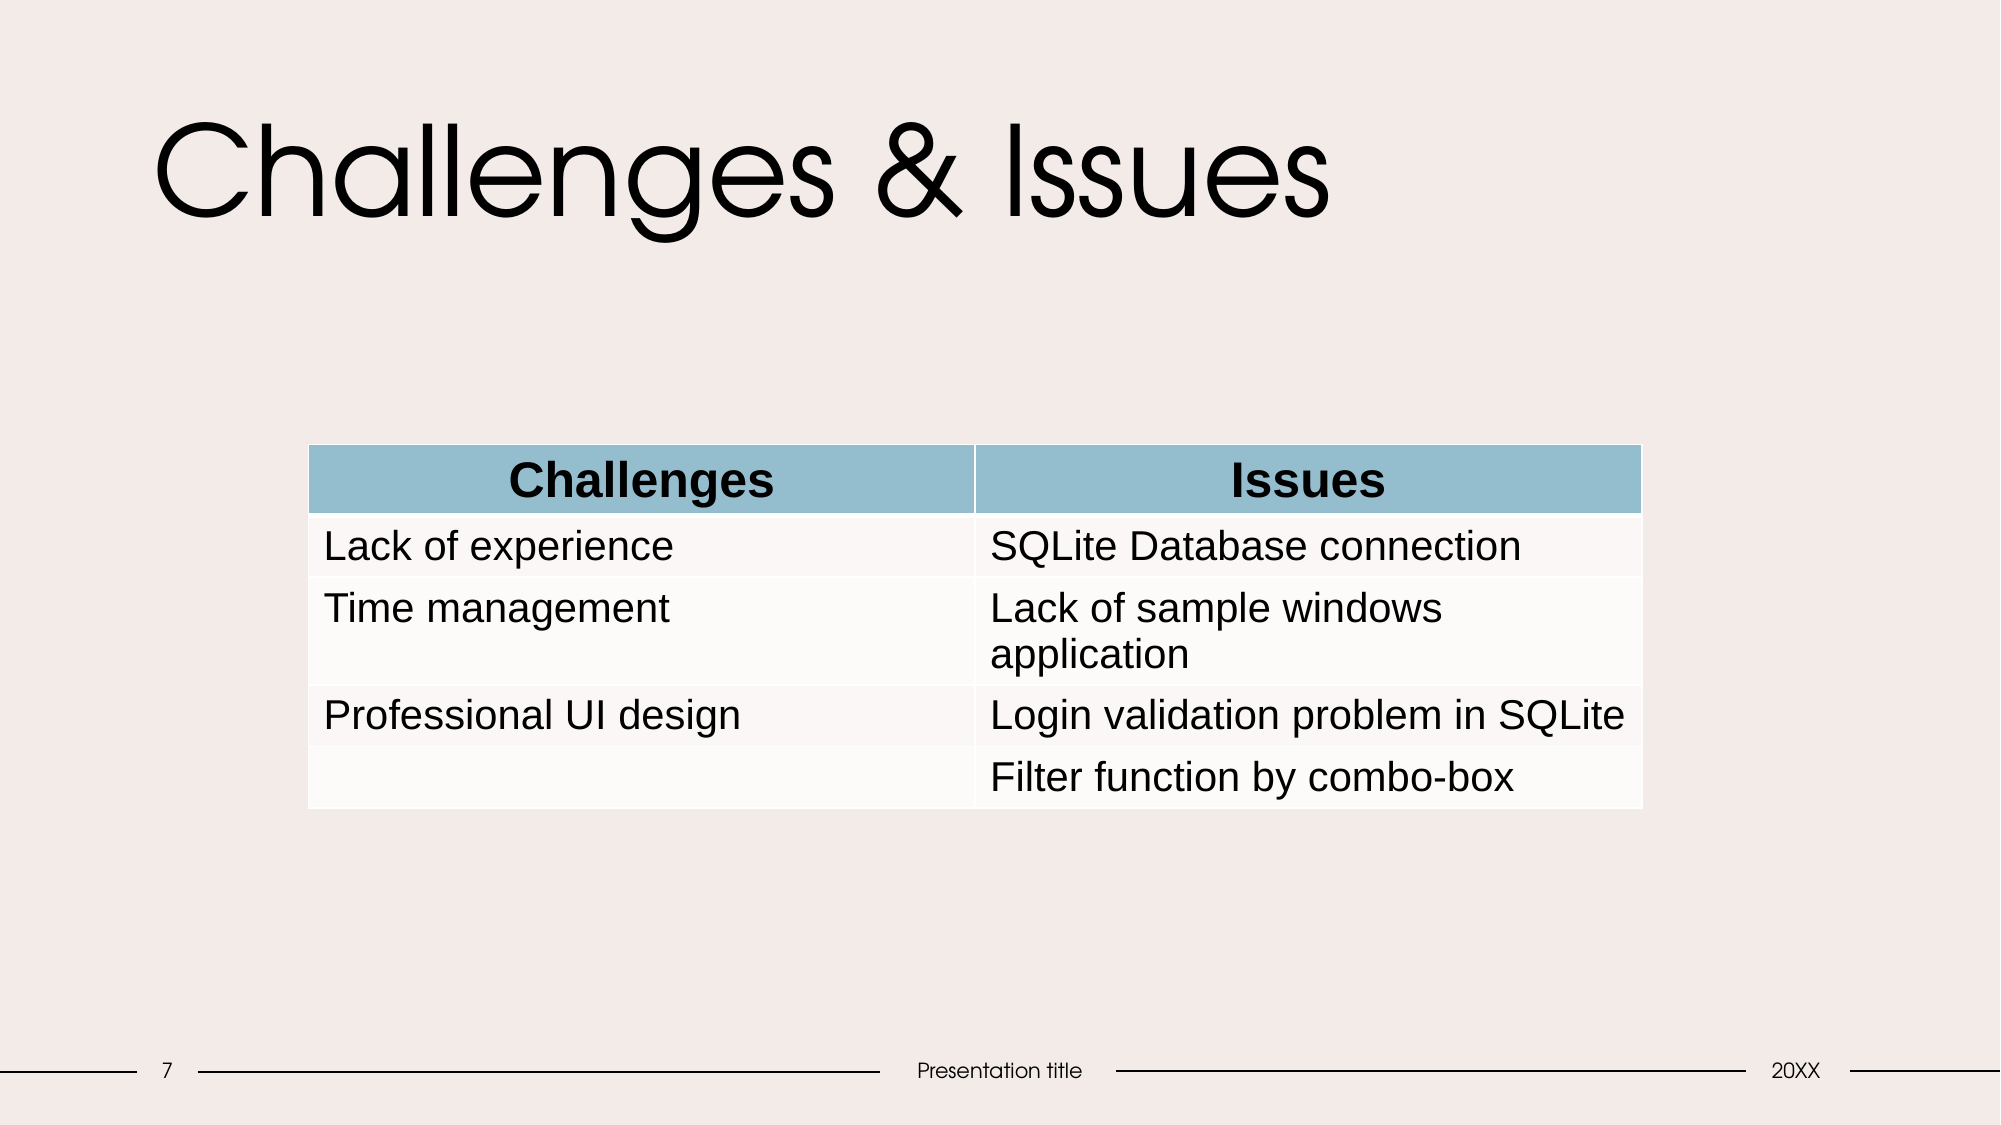

# Challenges & Issues
| Challenges | Issues |
| --- | --- |
| Lack of experience | SQLite Database connection |
| Time management | Lack of sample windows application |
| Professional UI design | Login validation problem in SQLite |
|  | Filter function by combo-box |
7
Presentation title
20XX